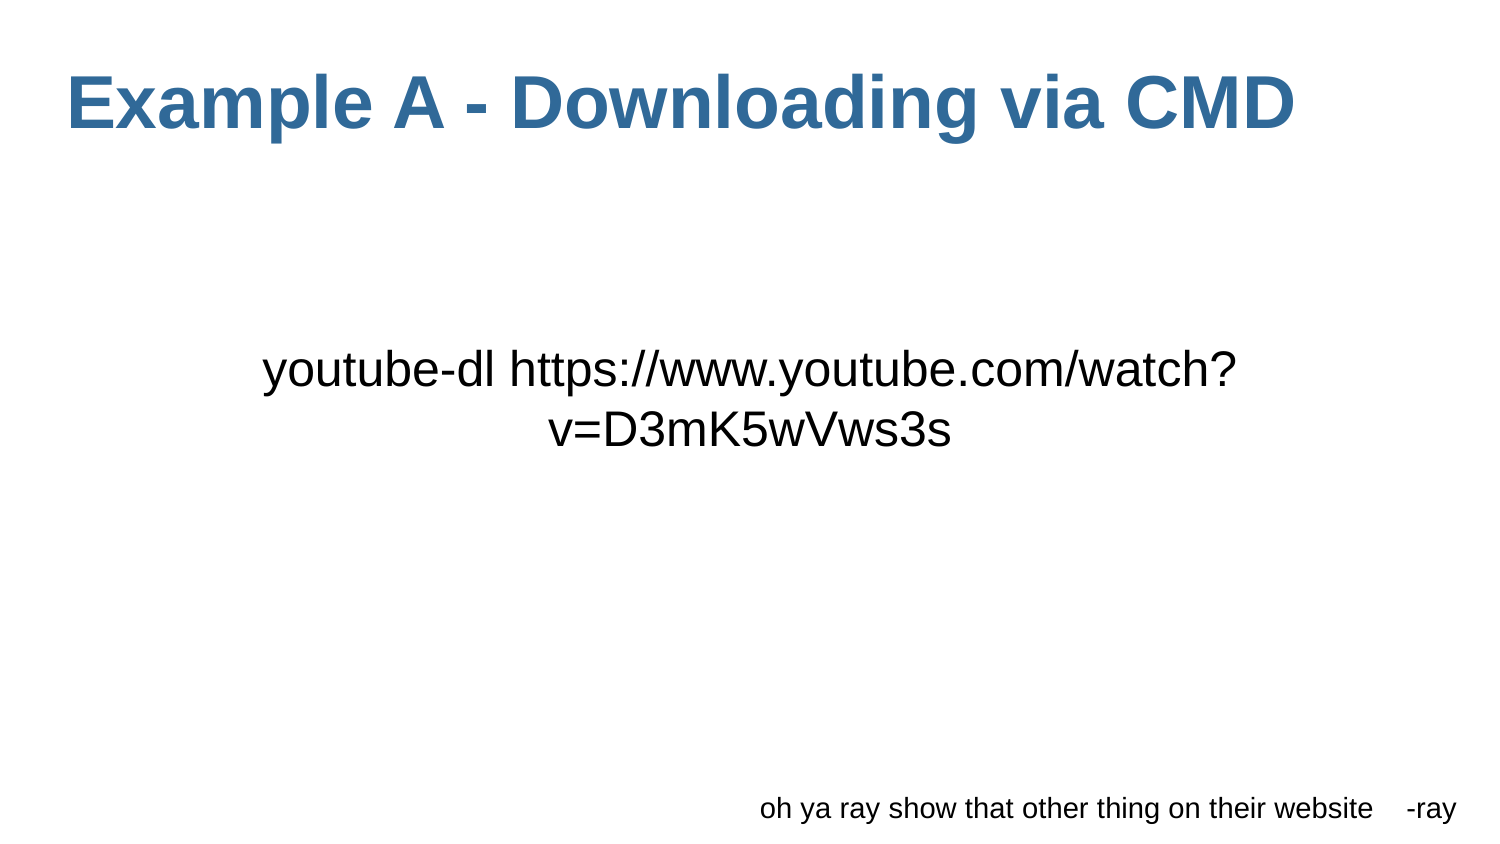

Example A - Downloading via CMD
# youtube-dl https://www.youtube.com/watch?v=D3mK5wVws3s
oh ya ray show that other thing on their website    -ray